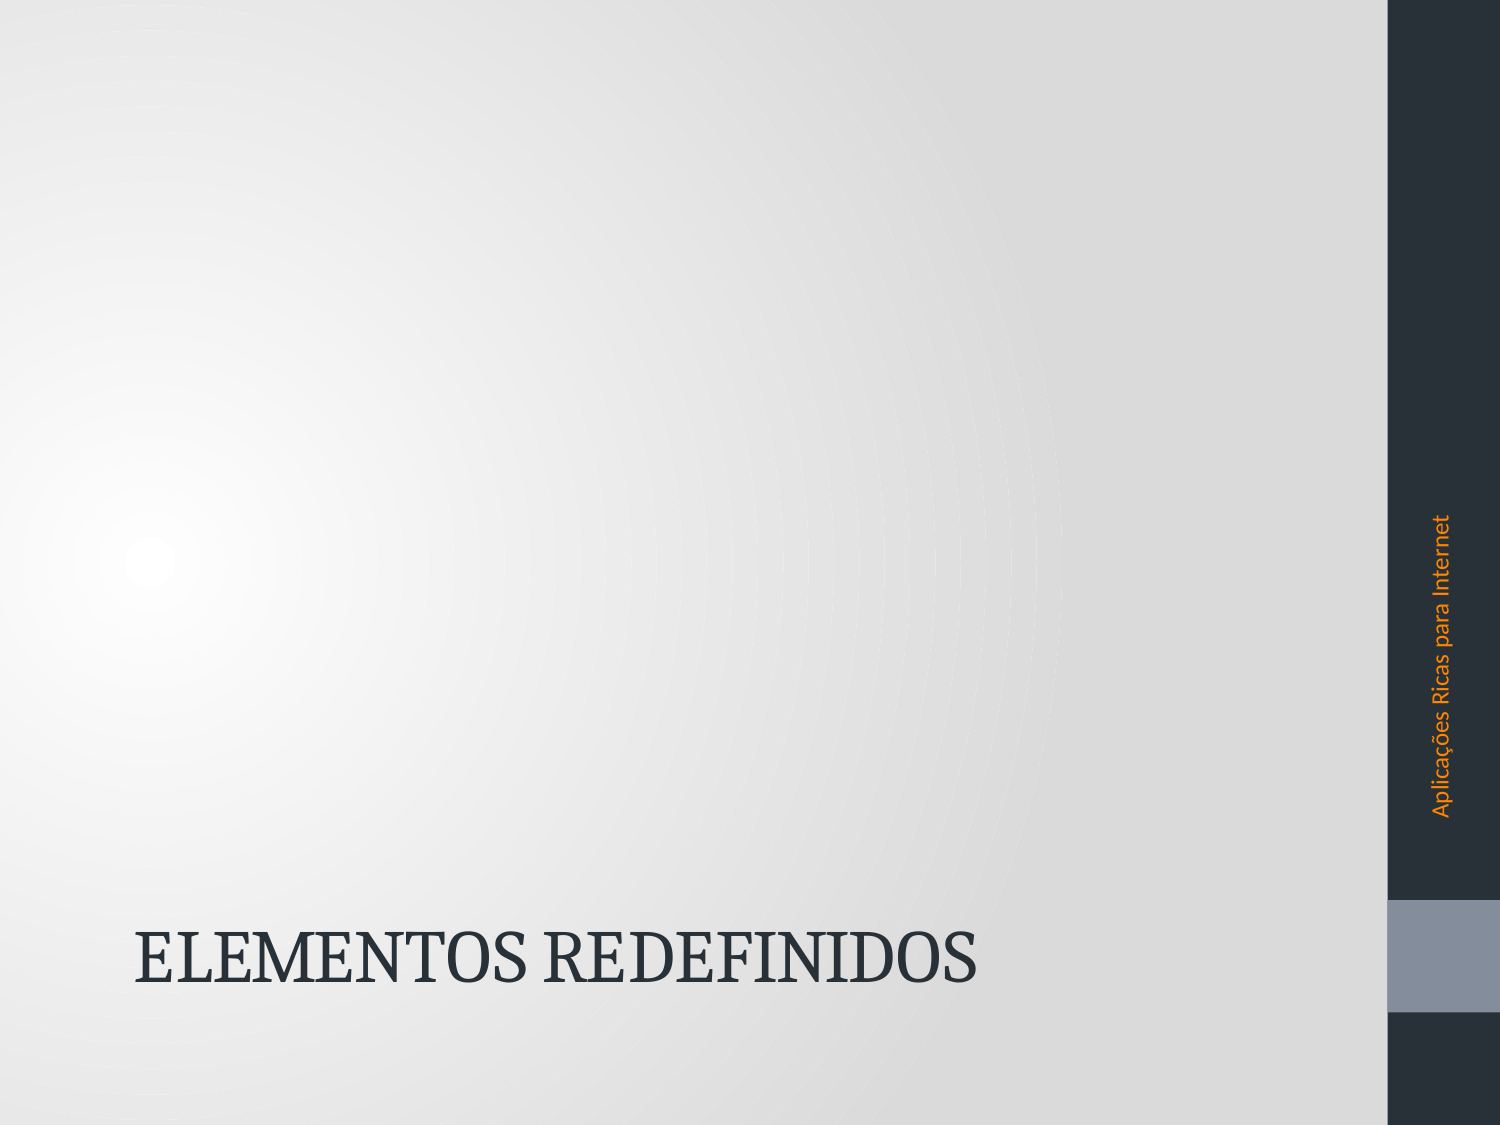

Aplicações Ricas para Internet
# Elementos Redefinidos